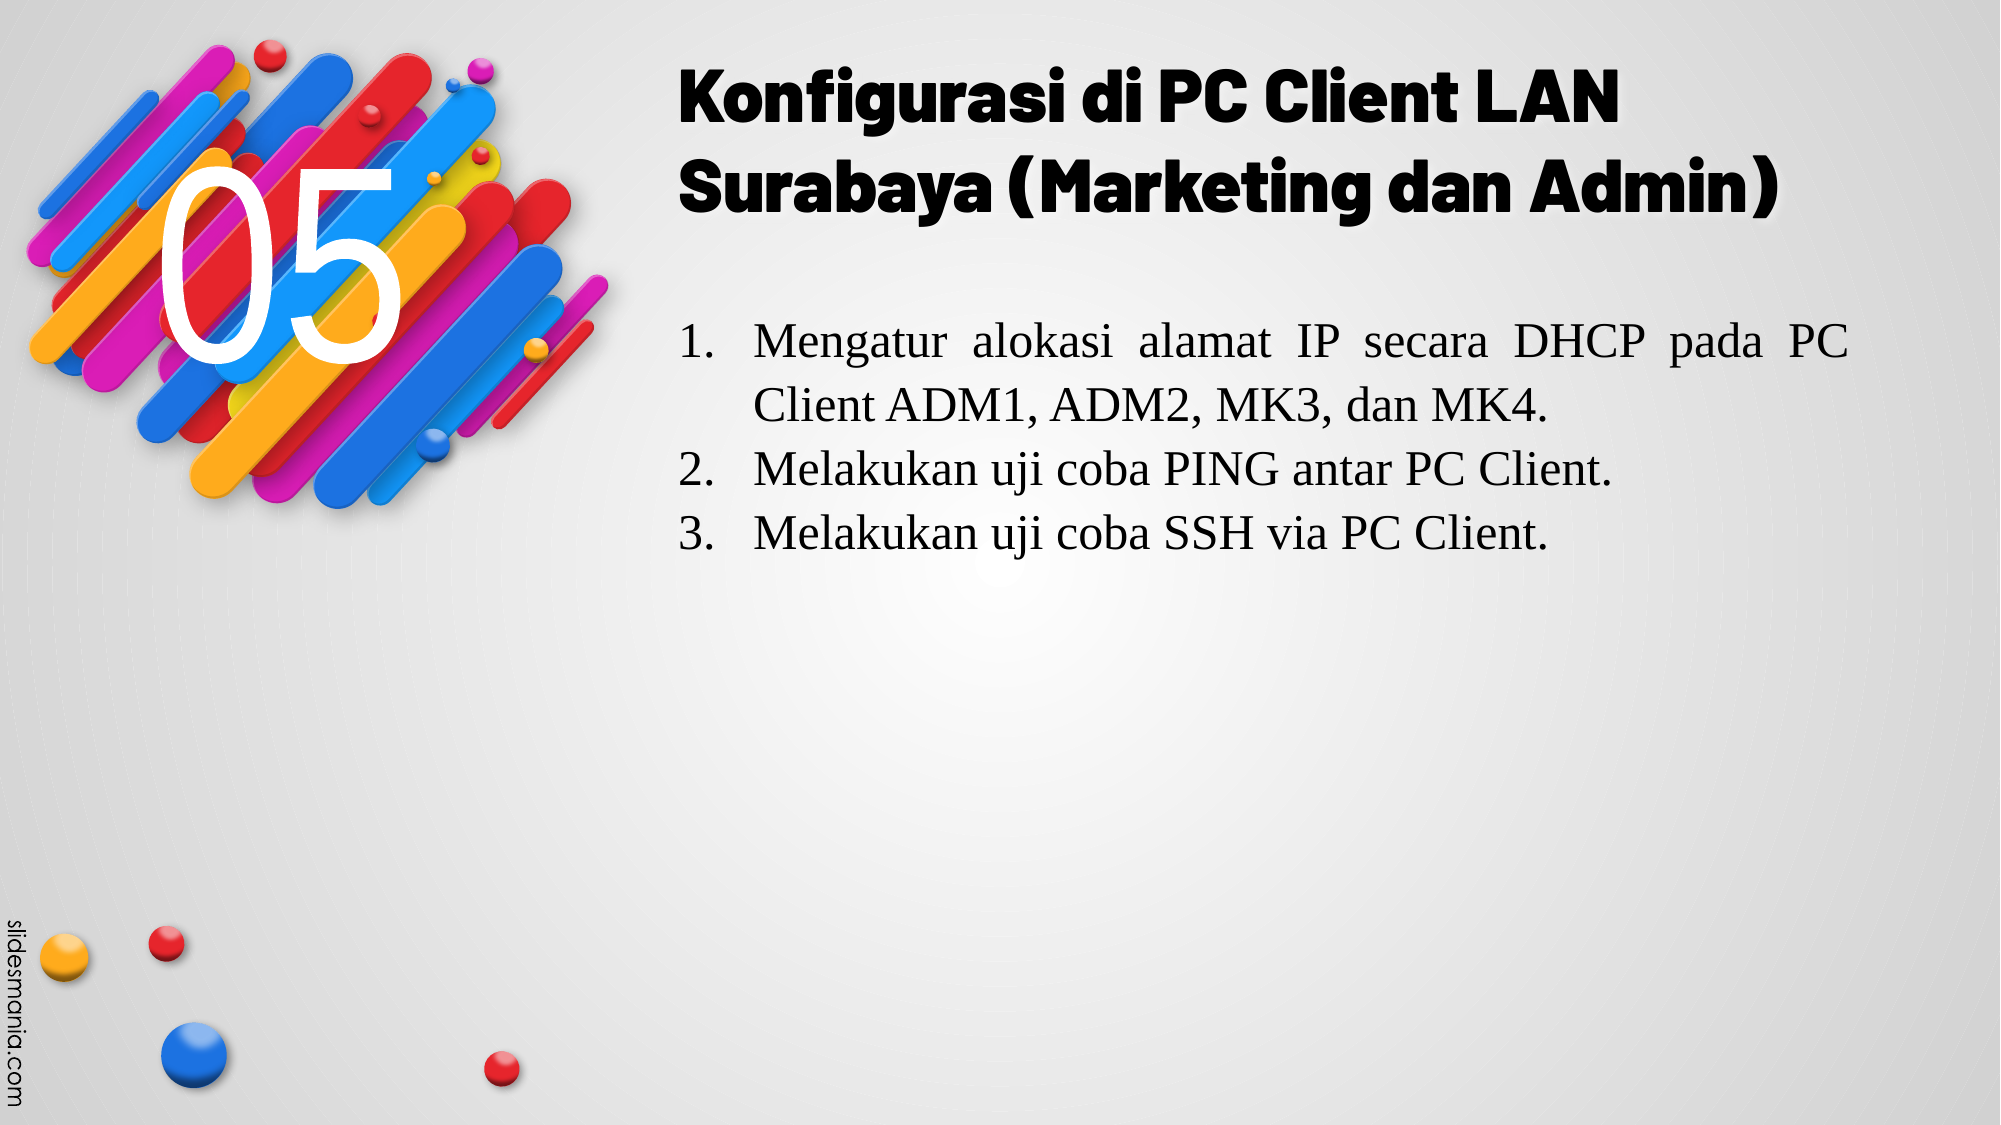

# Konfigurasi di PC Client LAN Surabaya (Marketing dan Admin)
05
Mengatur alokasi alamat IP secara DHCP pada PC Client ADM1, ADM2, MK3, dan MK4.
Melakukan uji coba PING antar PC Client.
Melakukan uji coba SSH via PC Client.